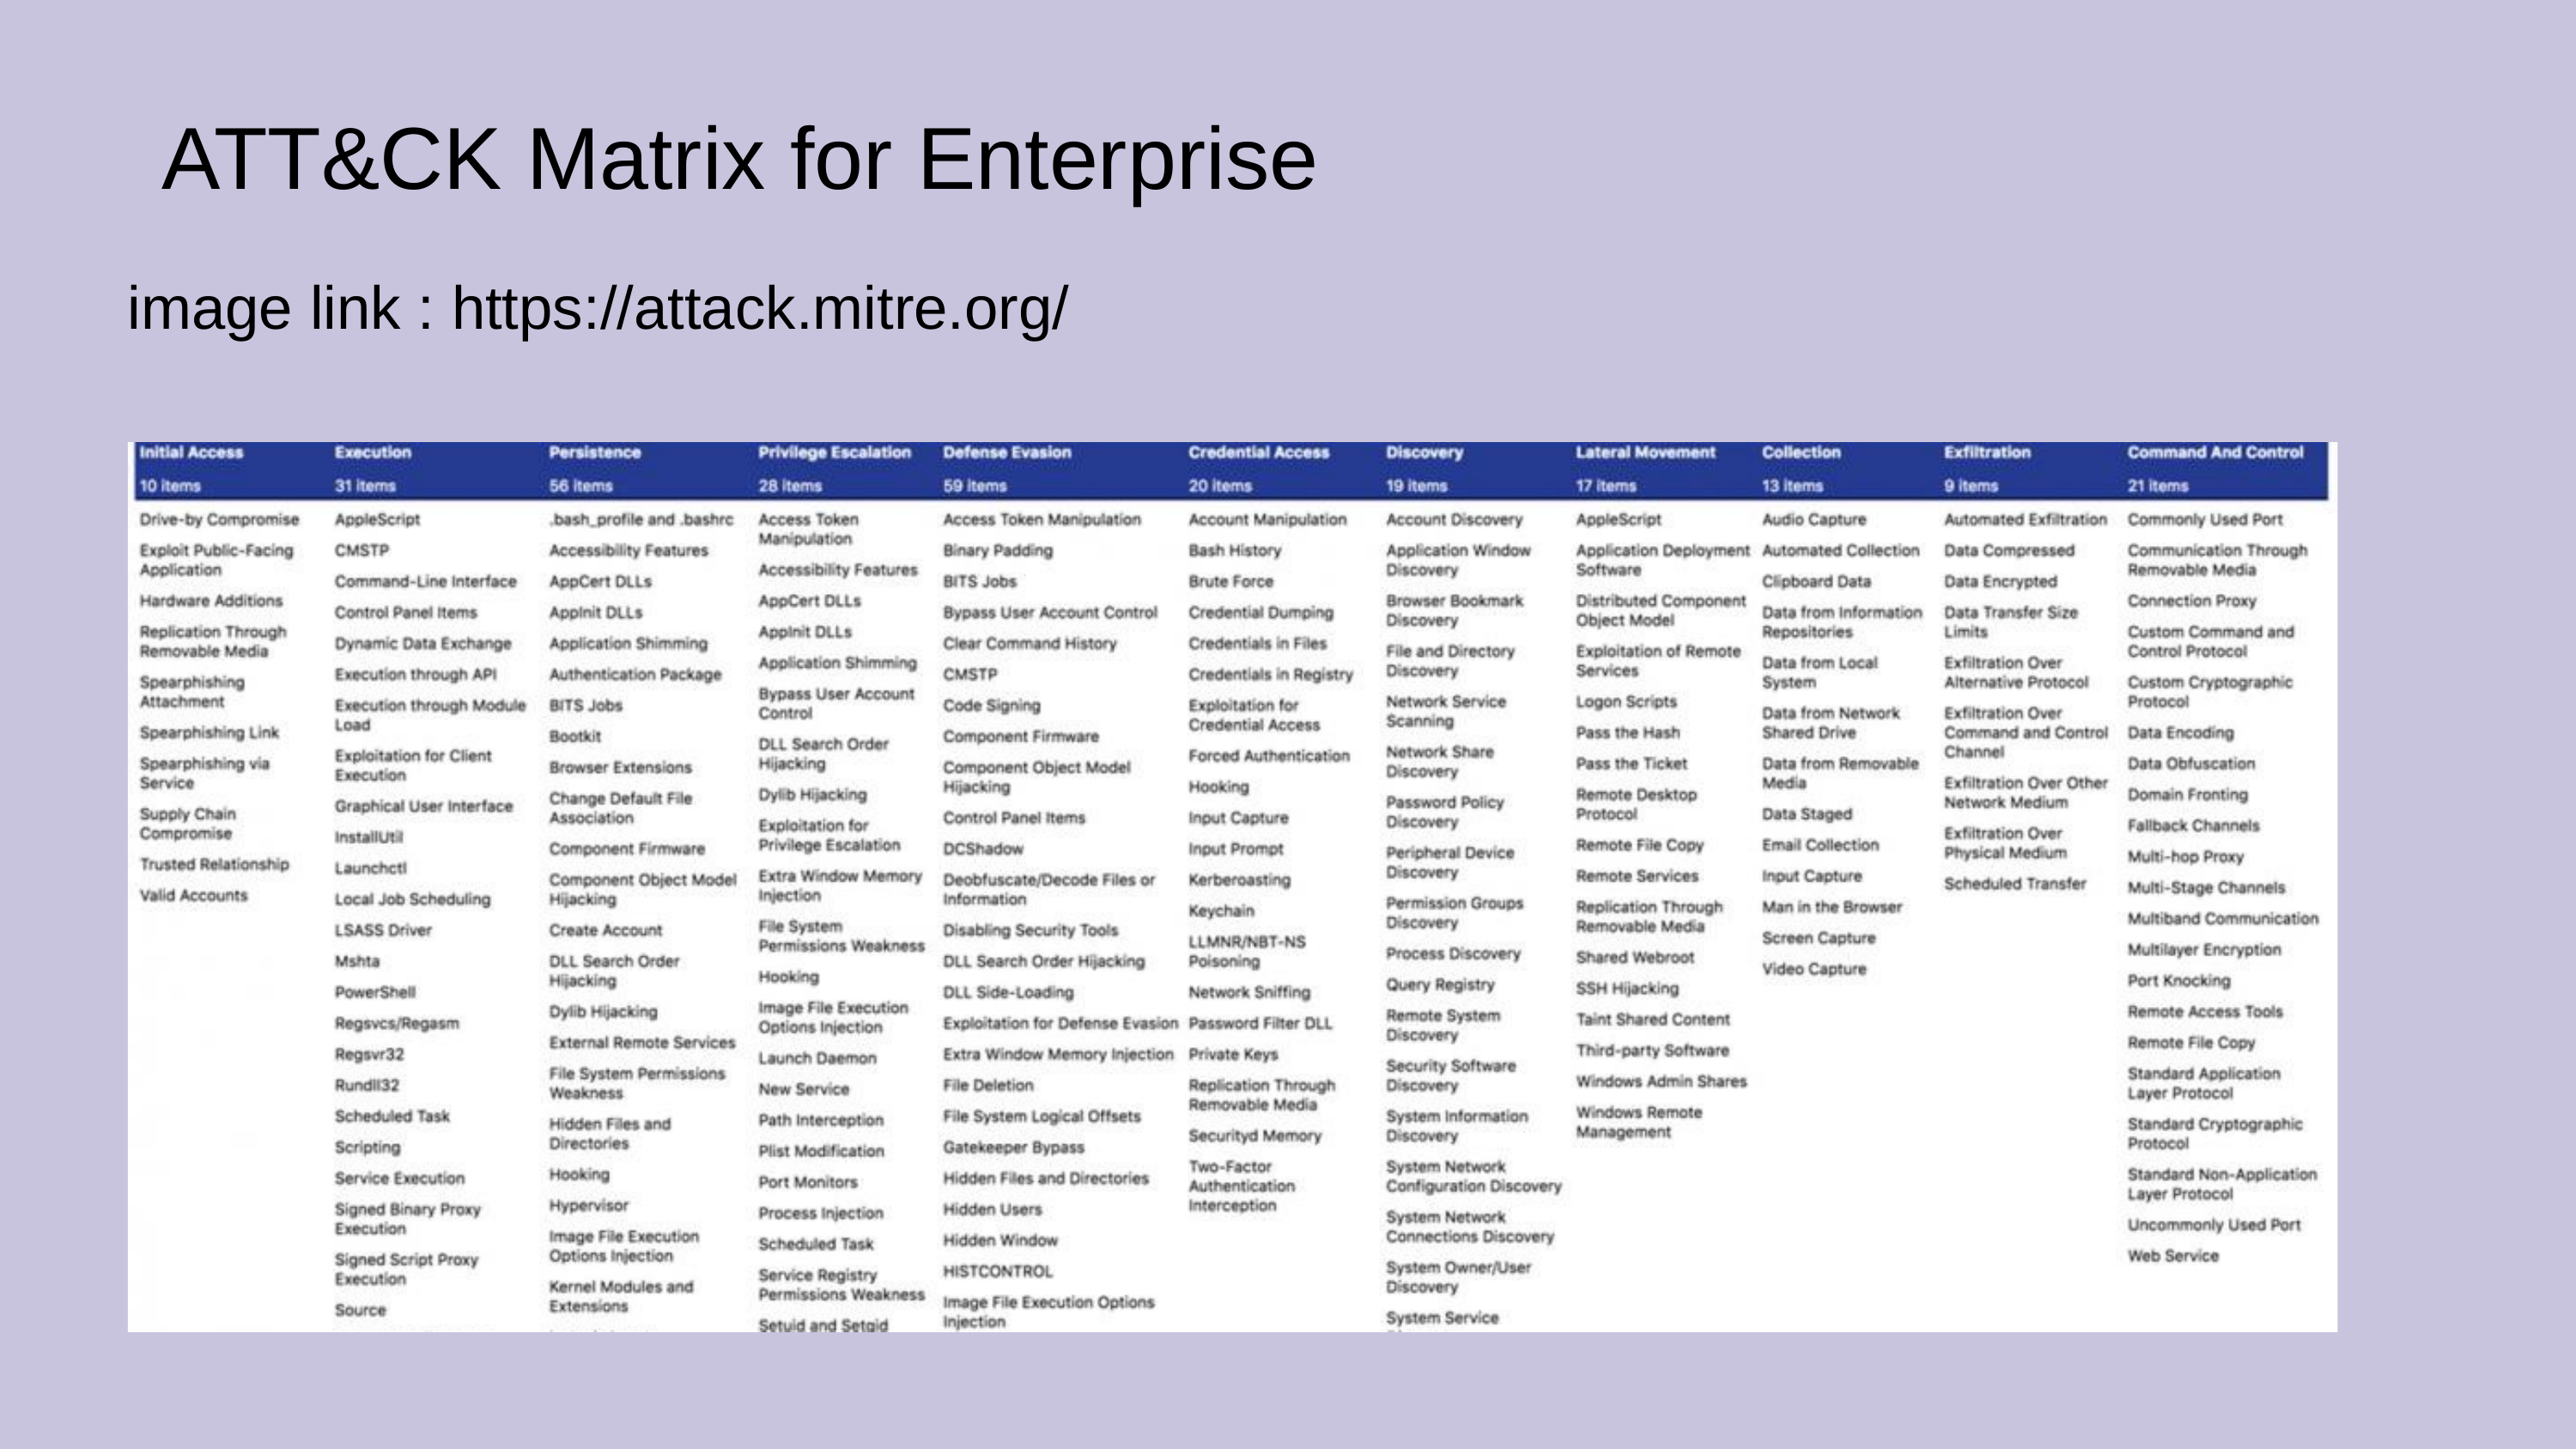

ATT&CK Matrix for Enterprise
image link : https://attack.mitre.org/